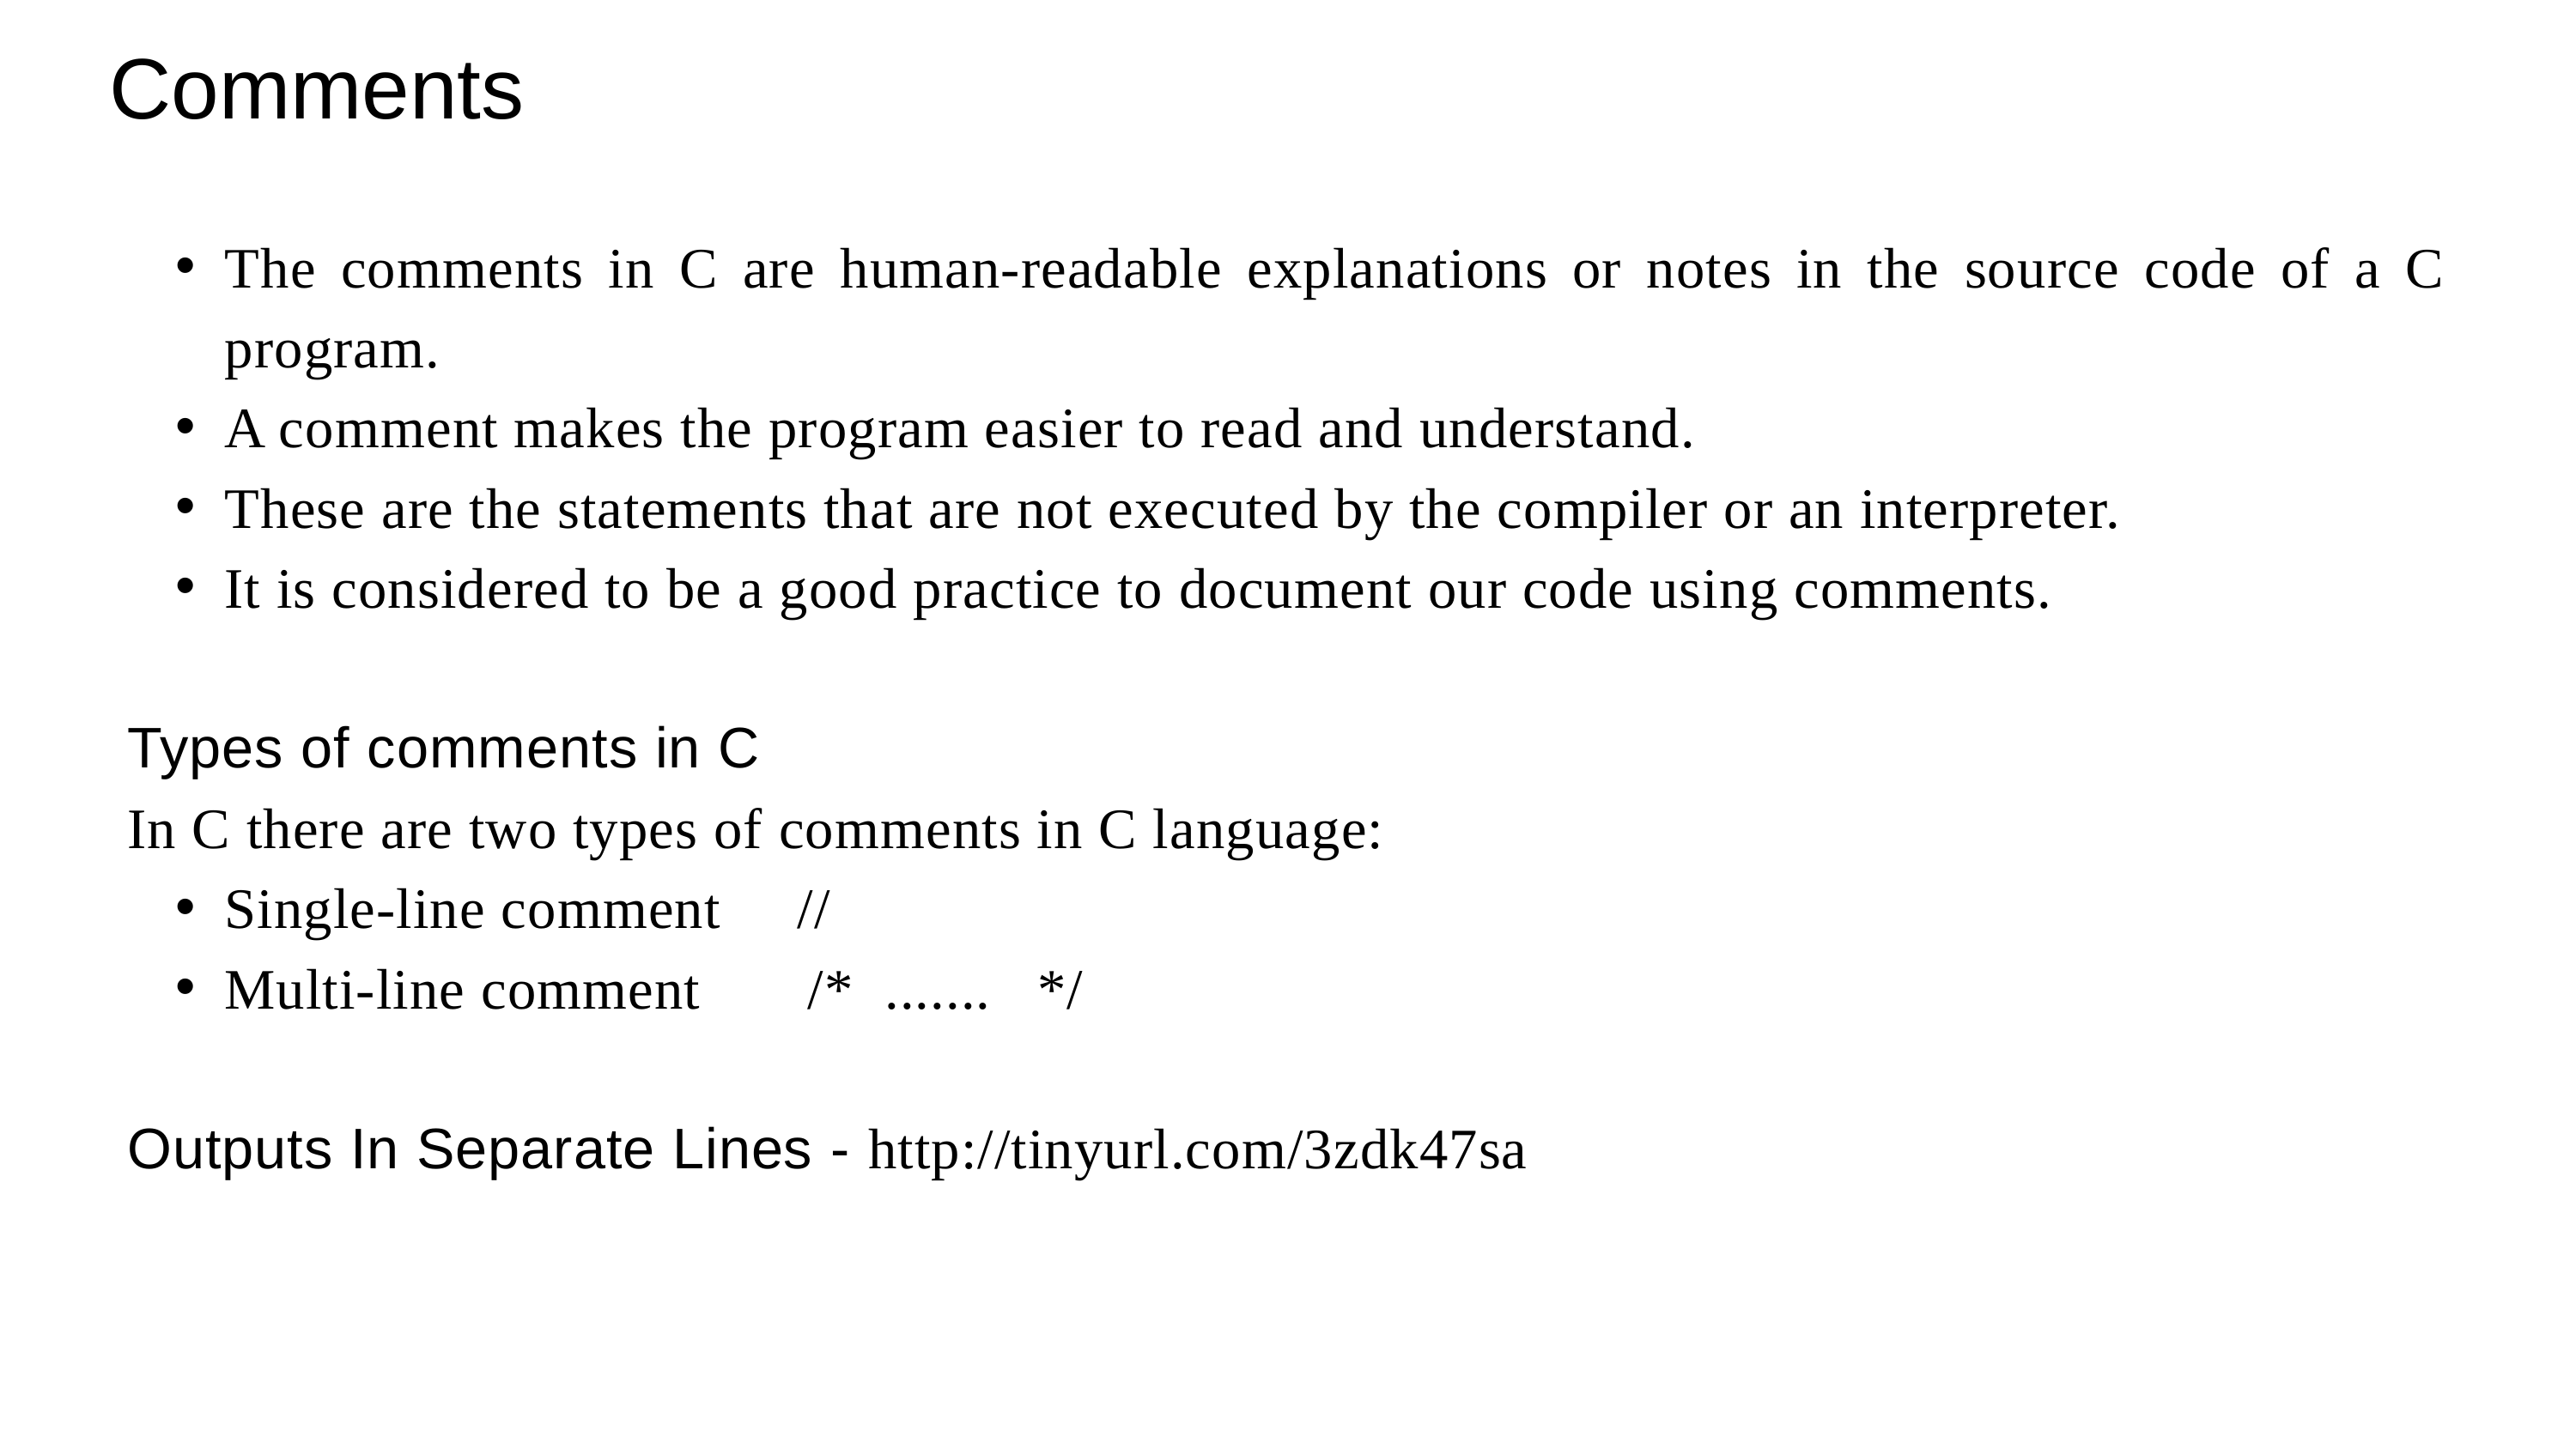

Comments
The comments in C are human-readable explanations or notes in the source code of a C program.
A comment makes the program easier to read and understand.
These are the statements that are not executed by the compiler or an interpreter.
It is considered to be a good practice to document our code using comments.

Types of comments in C
In C there are two types of comments in C language:
Single-line comment     //
Multi-line comment       /*  .......   */

Outputs In Separate Lines - http://tinyurl.com/3zdk47sa